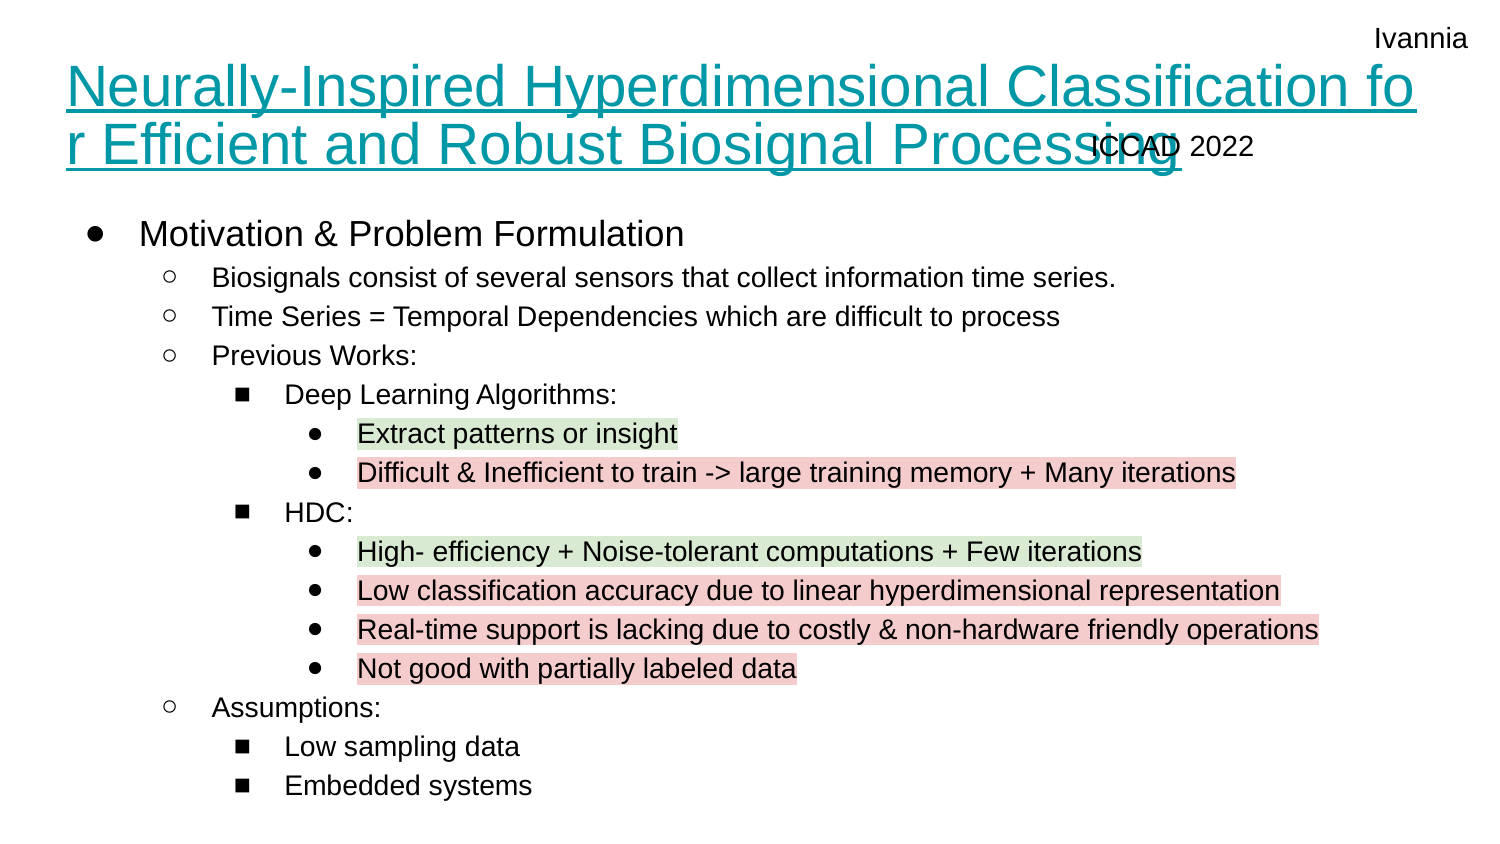

Ivannia
# Neurally-Inspired Hyperdimensional Classification for Efficient and Robust Biosignal Processing
ICCAD 2022
Motivation & Problem Formulation
Biosignals consist of several sensors that collect information time series.
Time Series = Temporal Dependencies which are difficult to process
Previous Works:
Deep Learning Algorithms:
Extract patterns or insight
Difficult & Inefficient to train -> large training memory + Many iterations
HDC:
High- efficiency + Noise-tolerant computations + Few iterations
Low classification accuracy due to linear hyperdimensional representation
Real-time support is lacking due to costly & non-hardware friendly operations
Not good with partially labeled data
Assumptions:
Low sampling data
Embedded systems